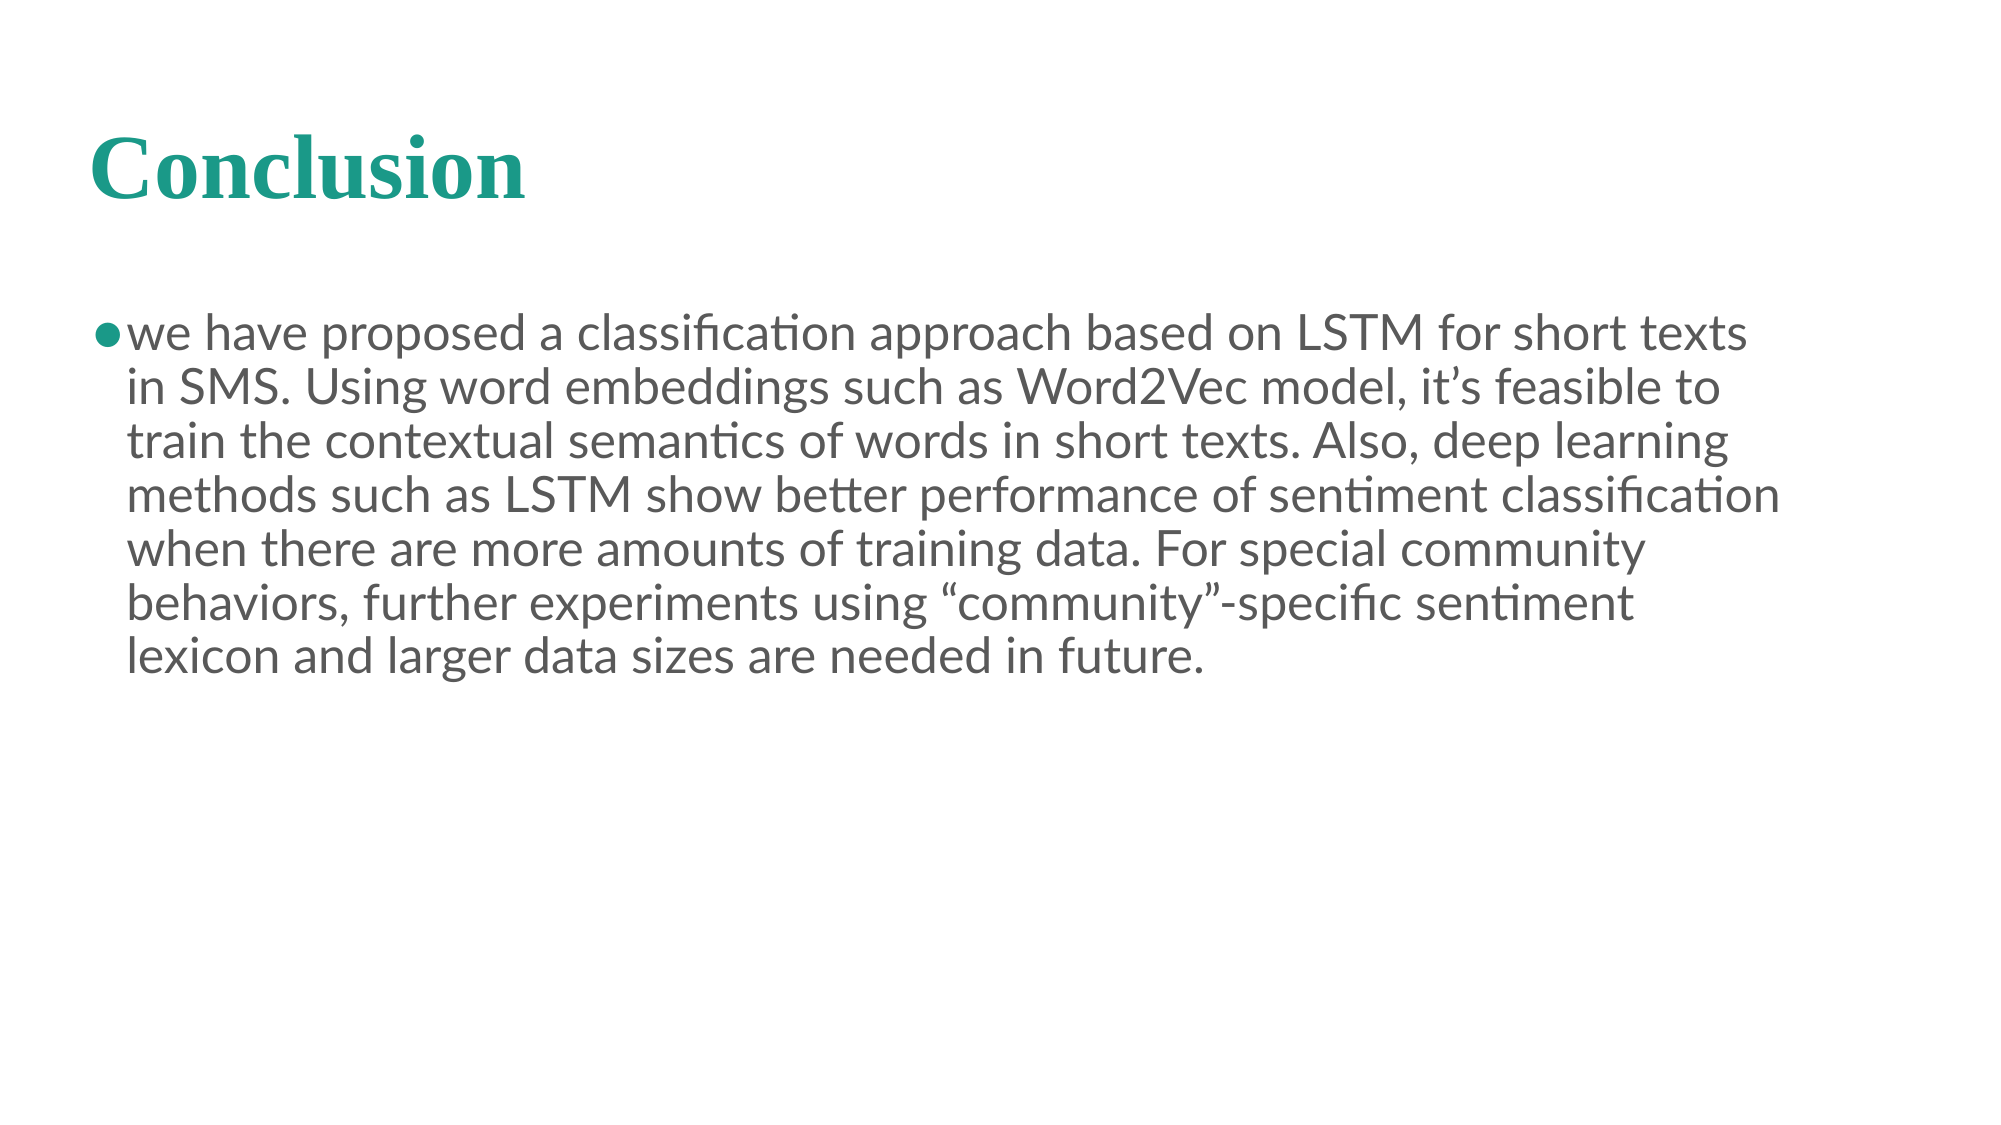

# Conclusion
we have proposed a classification approach based on LSTM for short texts in SMS. Using word embeddings such as Word2Vec model, it’s feasible to train the contextual semantics of words in short texts. Also, deep learning methods such as LSTM show better performance of sentiment classification when there are more amounts of training data. For special community behaviors, further experiments using “community”-specific sentiment lexicon and larger data sizes are needed in future.